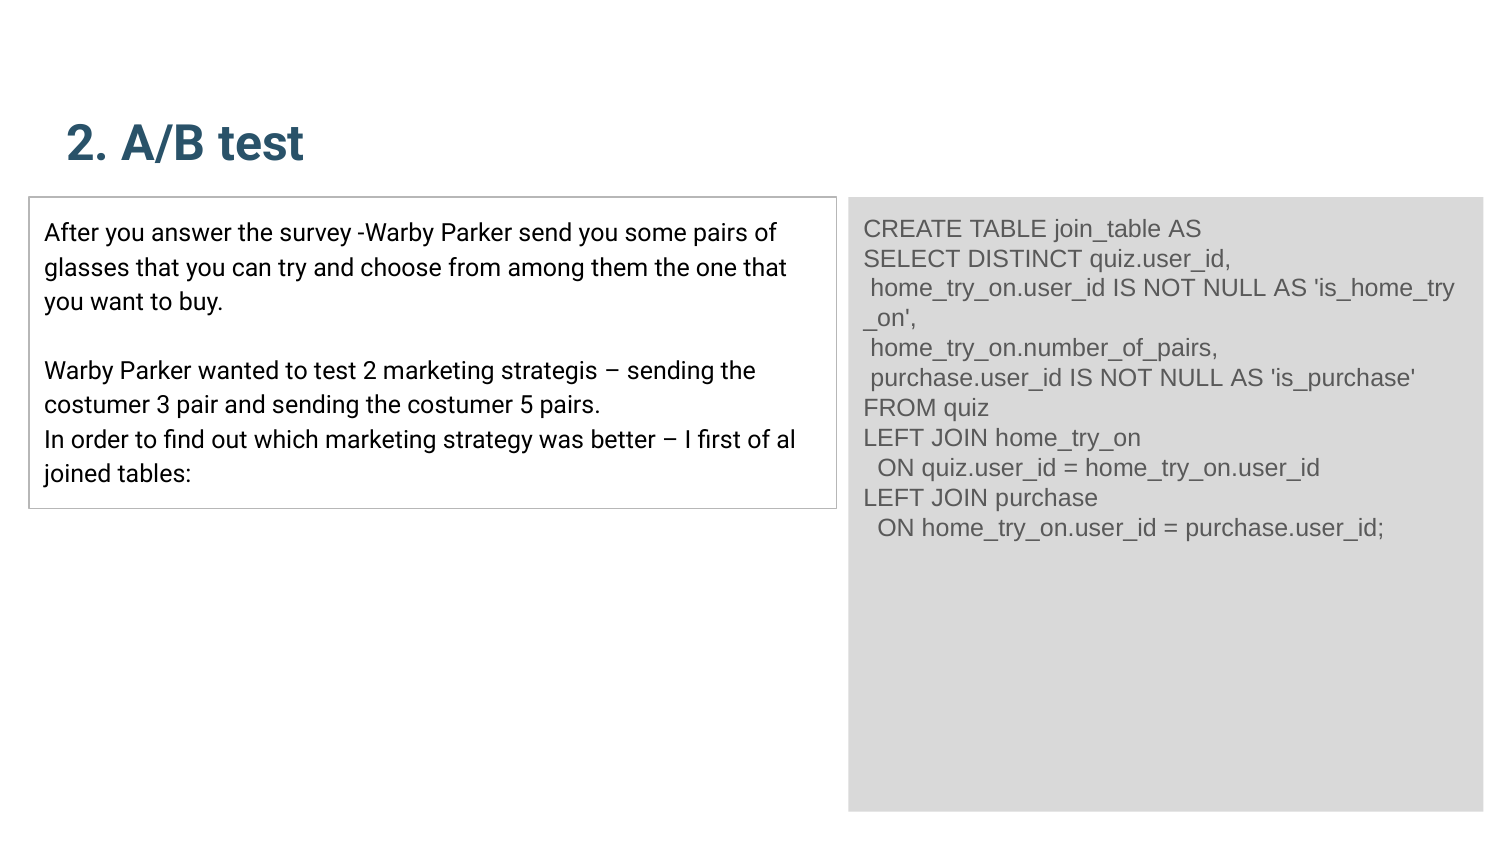

2. A/B test
After you answer the survey -Warby Parker send you some pairs of glasses that you can try and choose from among them the one that you want to buy.

Warby Parker wanted to test 2 marketing strategis – sending the costumer 3 pair and sending the costumer 5 pairs.
In order to find out which marketing strategy was better – I first of al joined tables:
CREATE TABLE join_table AS
SELECT DISTINCT quiz.user_id,
 home_try_on.user_id IS NOT NULL AS 'is_home_try_on',
 home_try_on.number_of_pairs,
 purchase.user_id IS NOT NULL AS 'is_purchase'
FROM quiz
LEFT JOIN home_try_on
  ON quiz.user_id = home_try_on.user_id
LEFT JOIN purchase
  ON home_try_on.user_id = purchase.user_id;